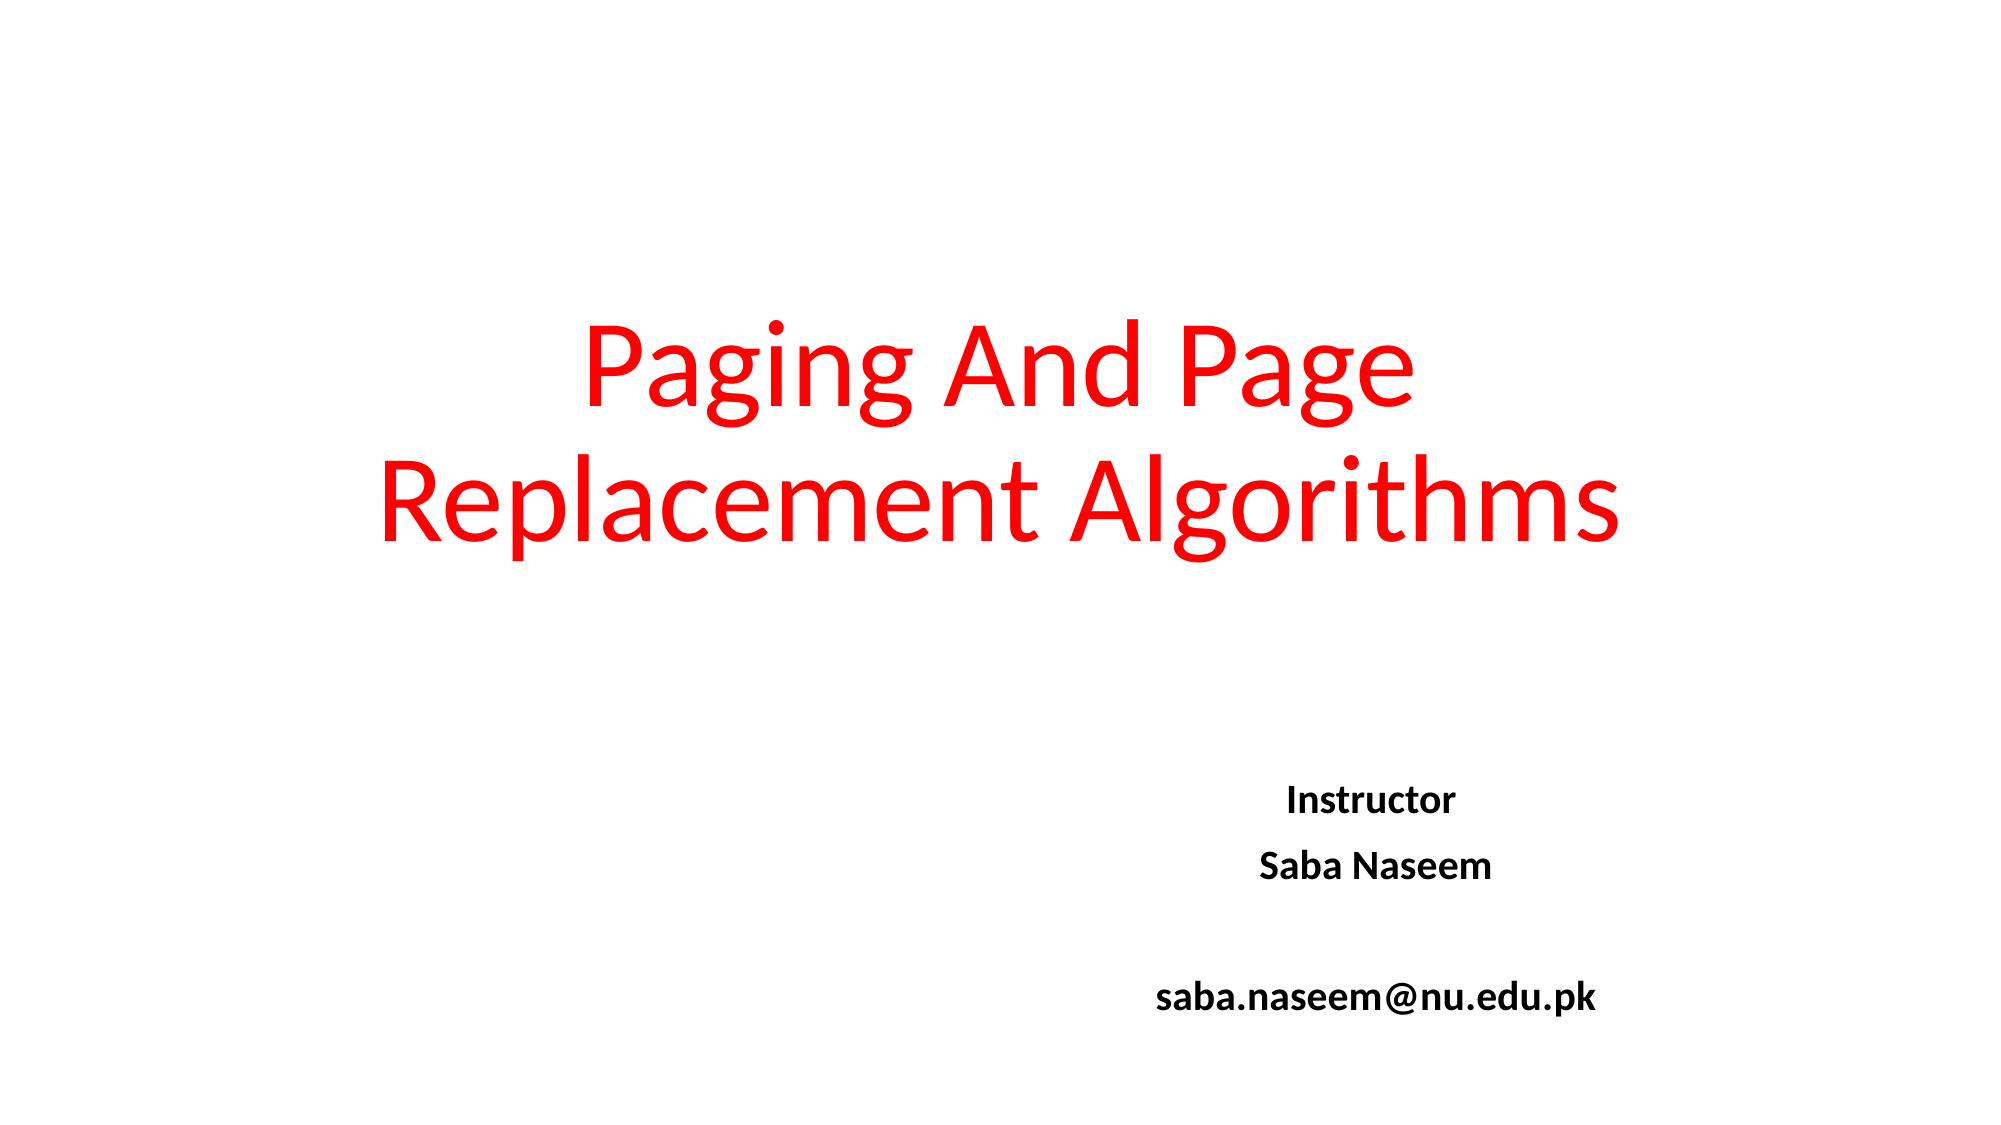

# Paging And Page Replacement Algorithms
Instructor
Saba Naseem

saba.naseem@nu.edu.pk